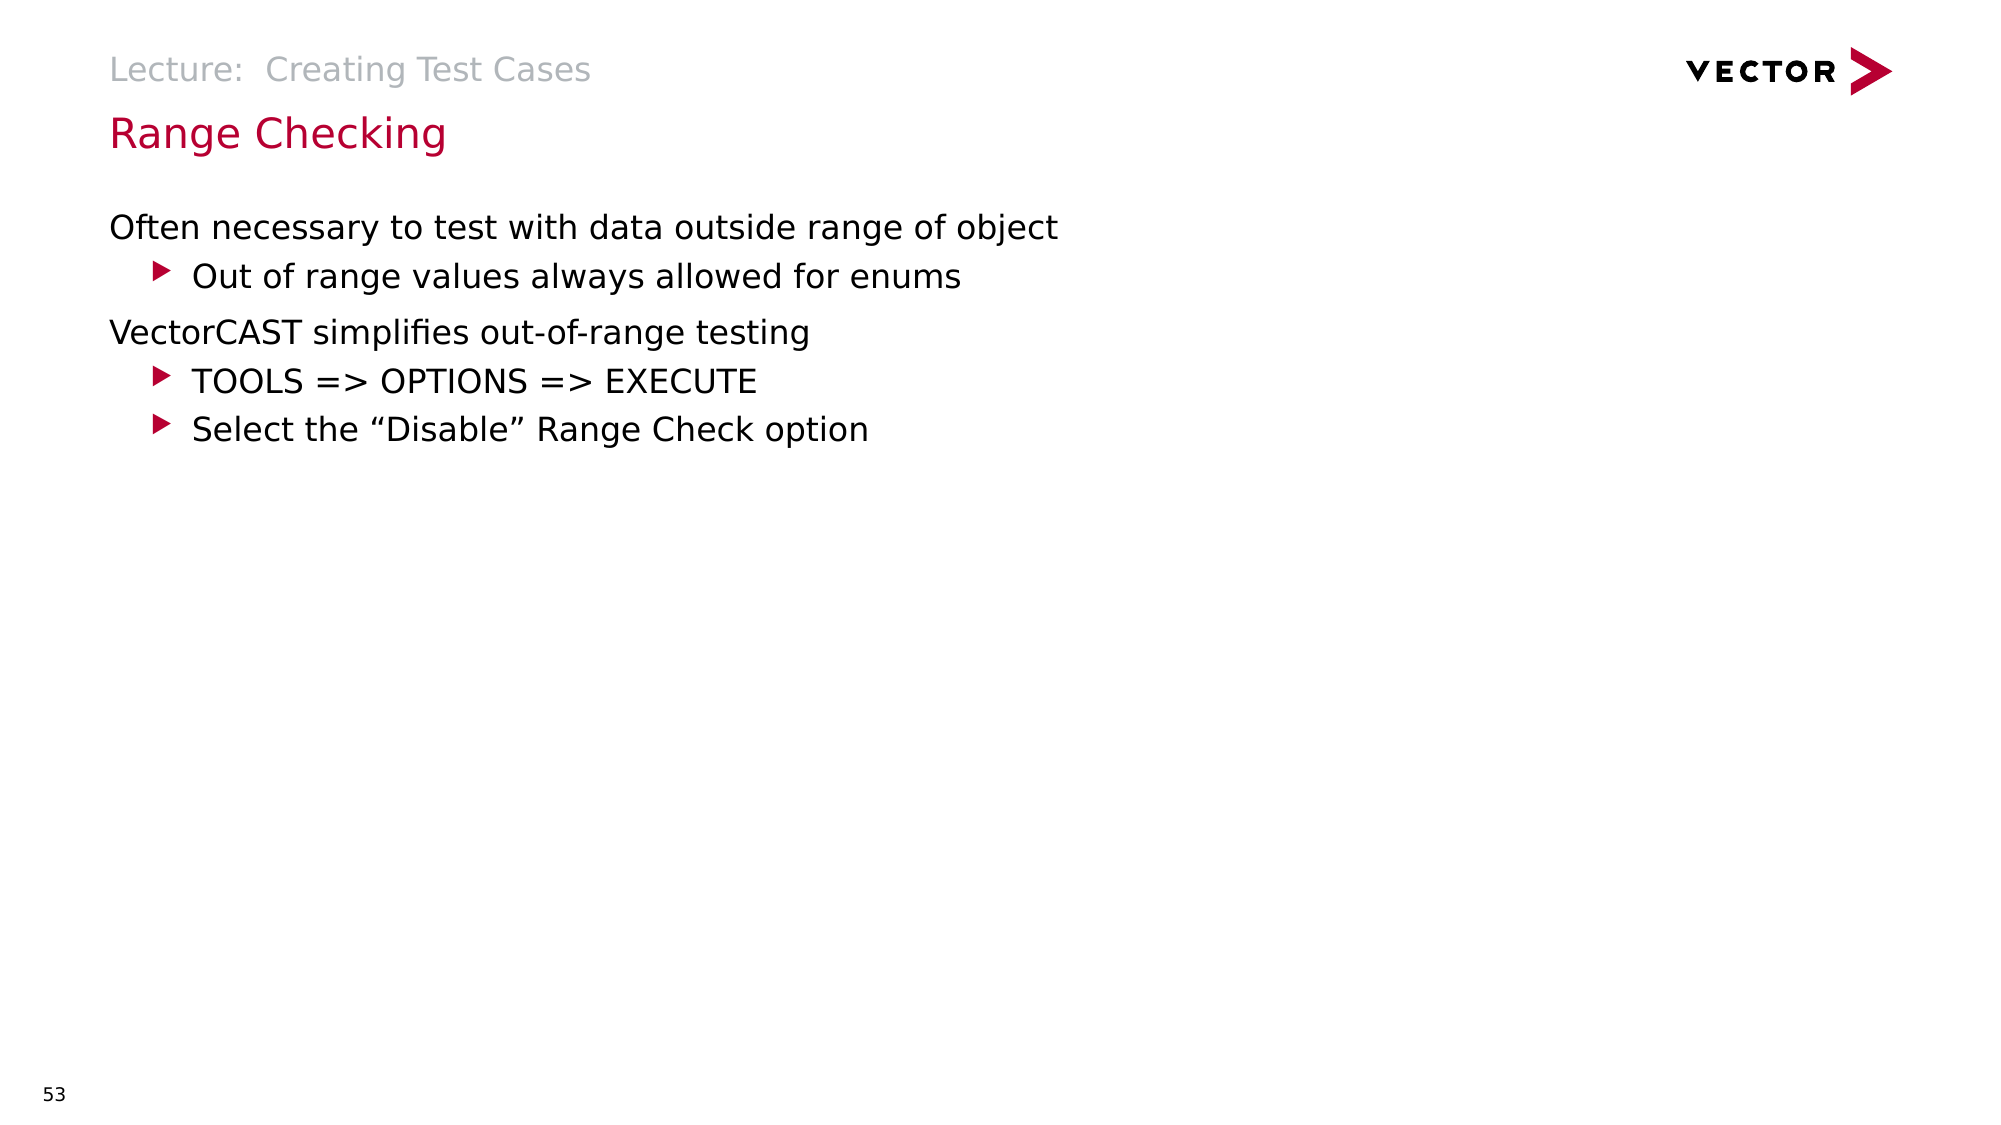

# Lecture:  Creating Test Cases
Range Checking
Often necessary to test with data outside range of object
Out of range values always allowed for enums
VectorCAST simplifies out-of-range testing
TOOLS => OPTIONS => EXECUTE
Select the “Disable” Range Check option